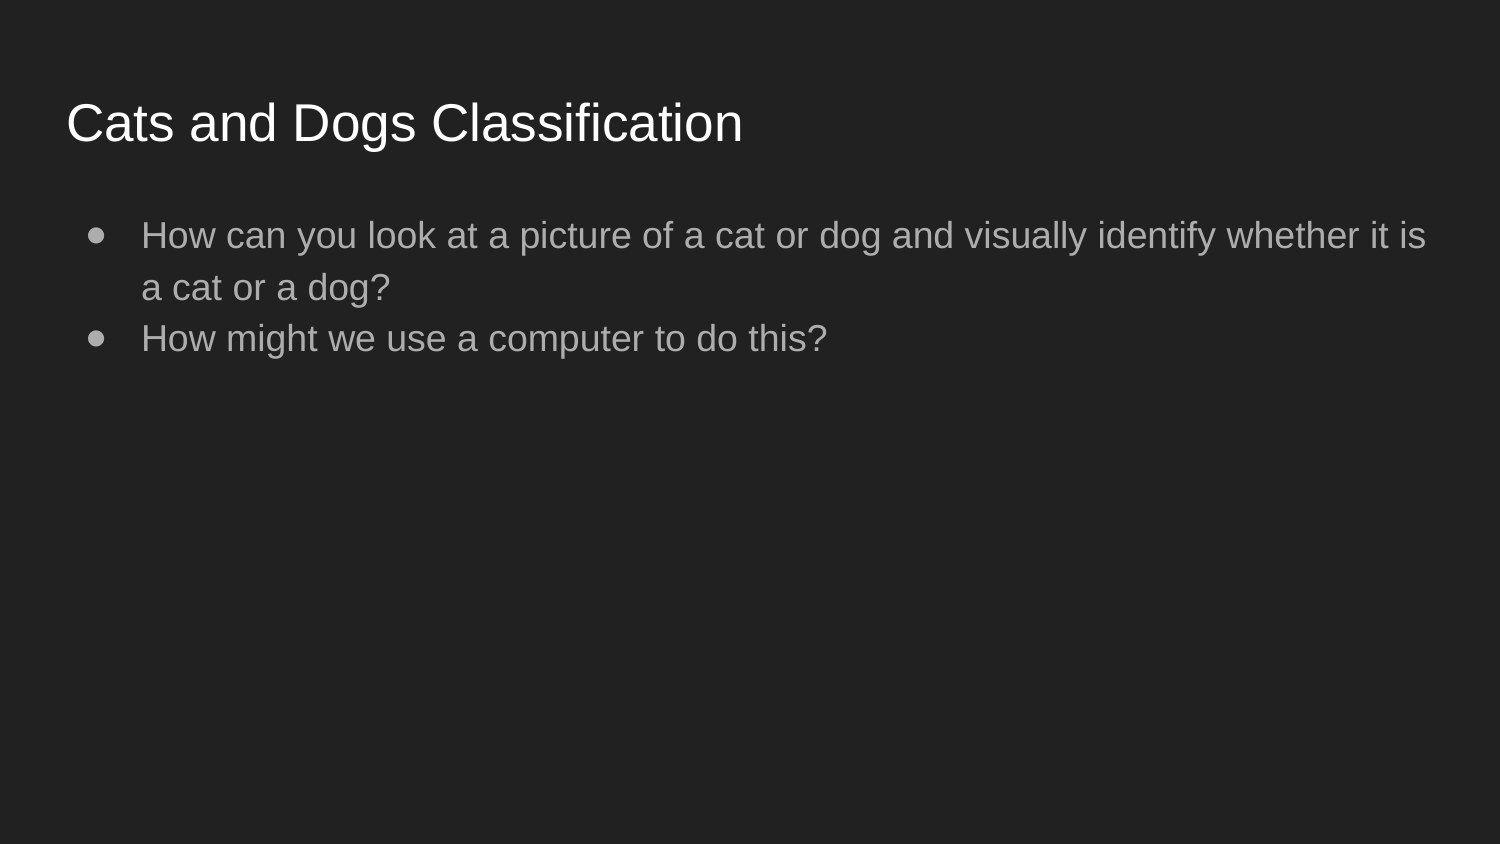

# Cats and Dogs Classification
How can you look at a picture of a cat or dog and visually identify whether it is a cat or a dog?
How might we use a computer to do this?